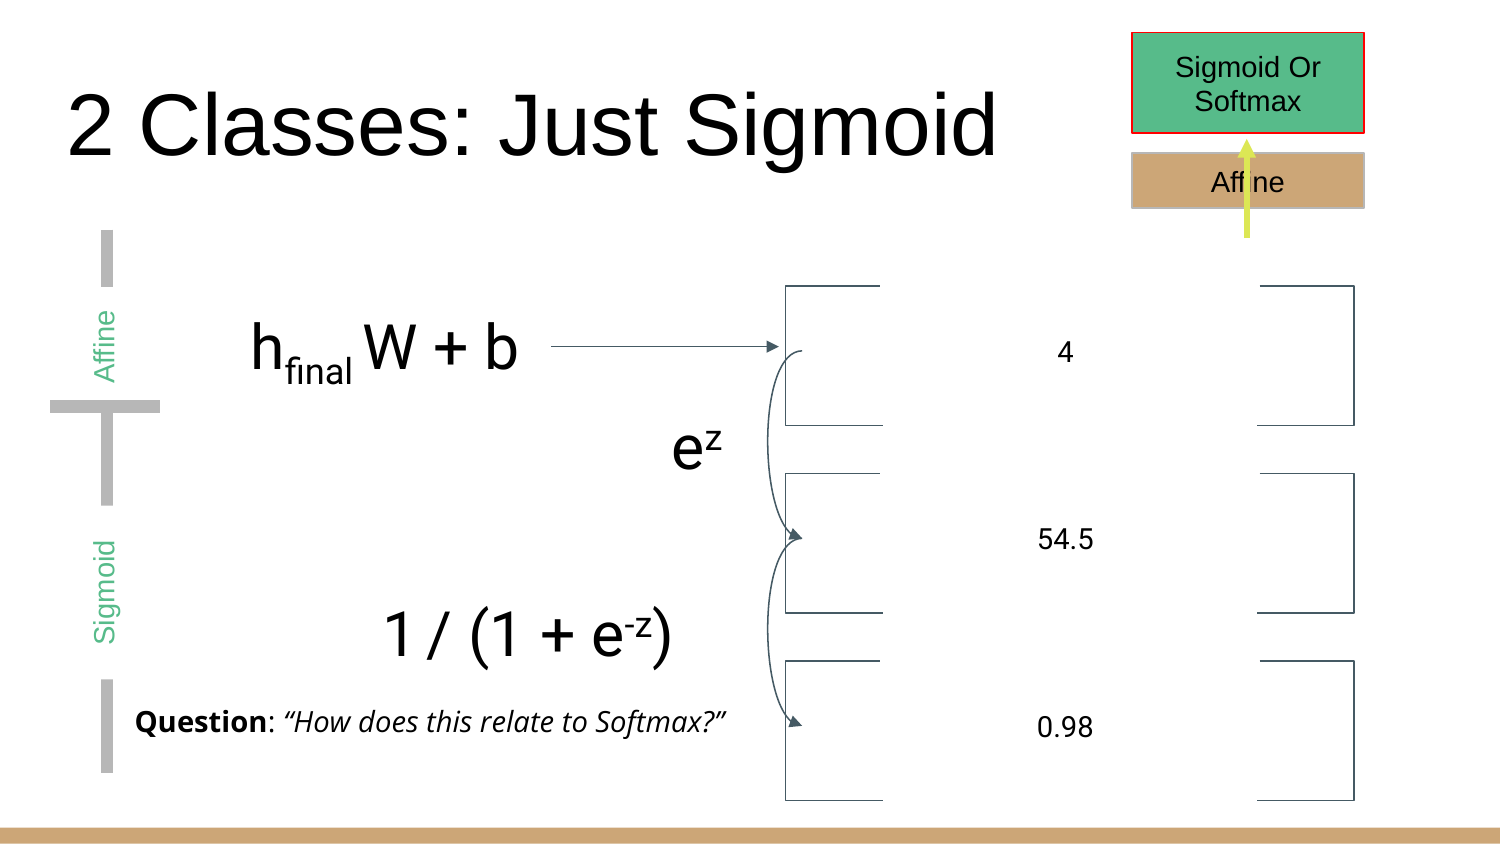

Sigmoid Or Softmax
# 2 Classes: Just Sigmoid
Affine
Affine
Sigmoid

hfinal W + b
4
ez

54.5
1 / (1 + e-z)

0.98
Question: “How does this relate to Softmax?”